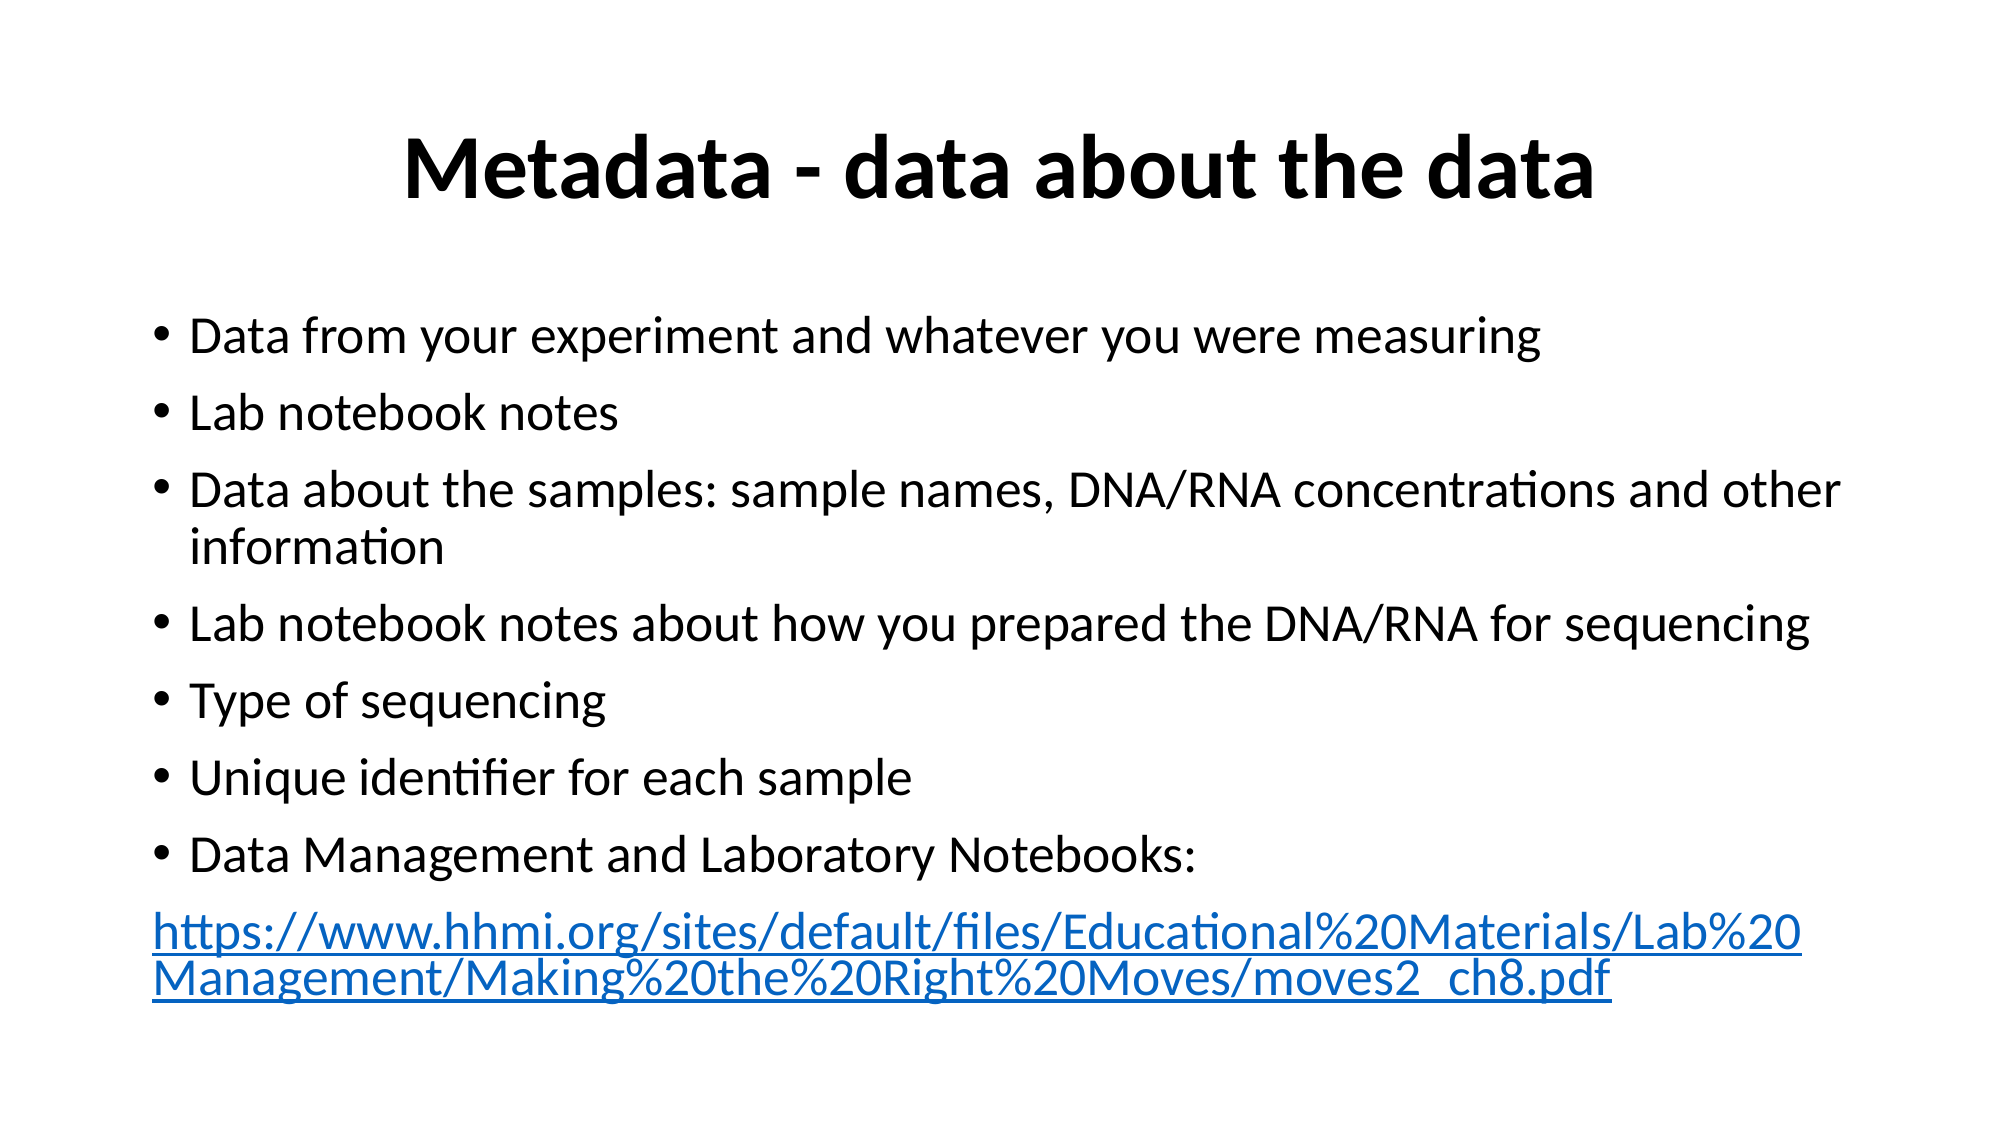

# Metadata - data about the data
Data from your experiment and whatever you were measuring
Lab notebook notes
Data about the samples: sample names, DNA/RNA concentrations and other information
Lab notebook notes about how you prepared the DNA/RNA for sequencing
Type of sequencing
Unique identifier for each sample
Data Management and Laboratory Notebooks:
https://www.hhmi.org/sites/default/files/Educational%20Materials/Lab%20Management/Making%20the%20Right%20Moves/moves2_ch8.pdf